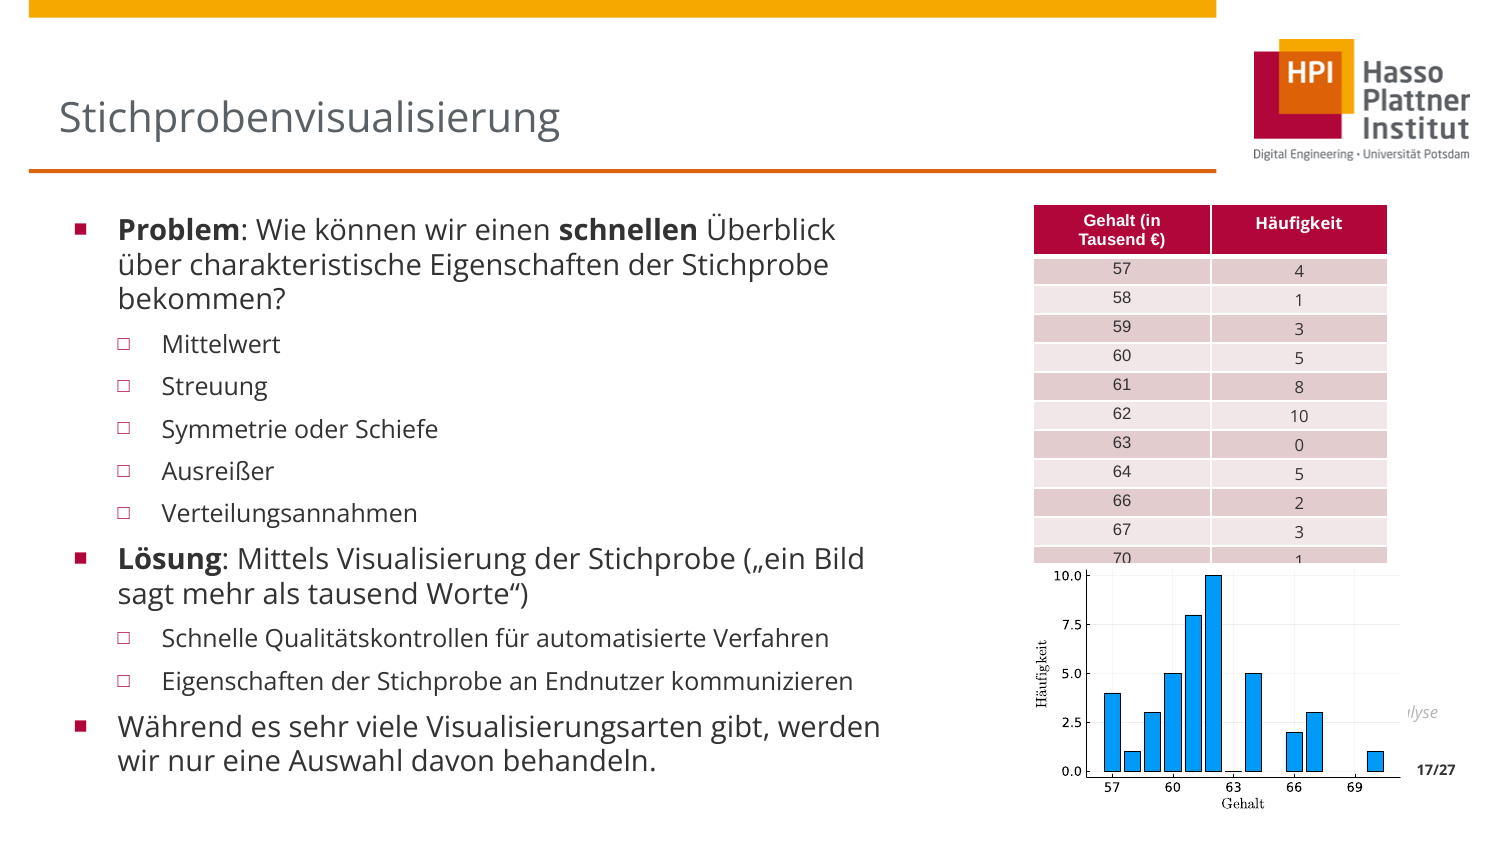

# Stichprobenvisualisierung
Problem: Wie können wir einen schnellen Überblick über charakteristische Eigenschaften der Stichprobe bekommen?
Mittelwert
Streuung
Symmetrie oder Schiefe
Ausreißer
Verteilungsannahmen
Lösung: Mittels Visualisierung der Stichprobe („ein Bild sagt mehr als tausend Worte“)
Schnelle Qualitätskontrollen für automatisierte Verfahren
Eigenschaften der Stichprobe an Endnutzer kommunizieren
Während es sehr viele Visualisierungsarten gibt, werden wir nur eine Auswahl davon behandeln.

| Gehalt (in Tausend €) | Häufigkeit |
| --- | --- |
| 57 | 4 |
| 58 | 1 |
| 59 | 3 |
| 60 | 5 |
| 61 | 8 |
| 62 | 10 |
| 63 | 0 |
| 64 | 5 |
| 66 | 2 |
| 67 | 3 |
| 70 | 1 |